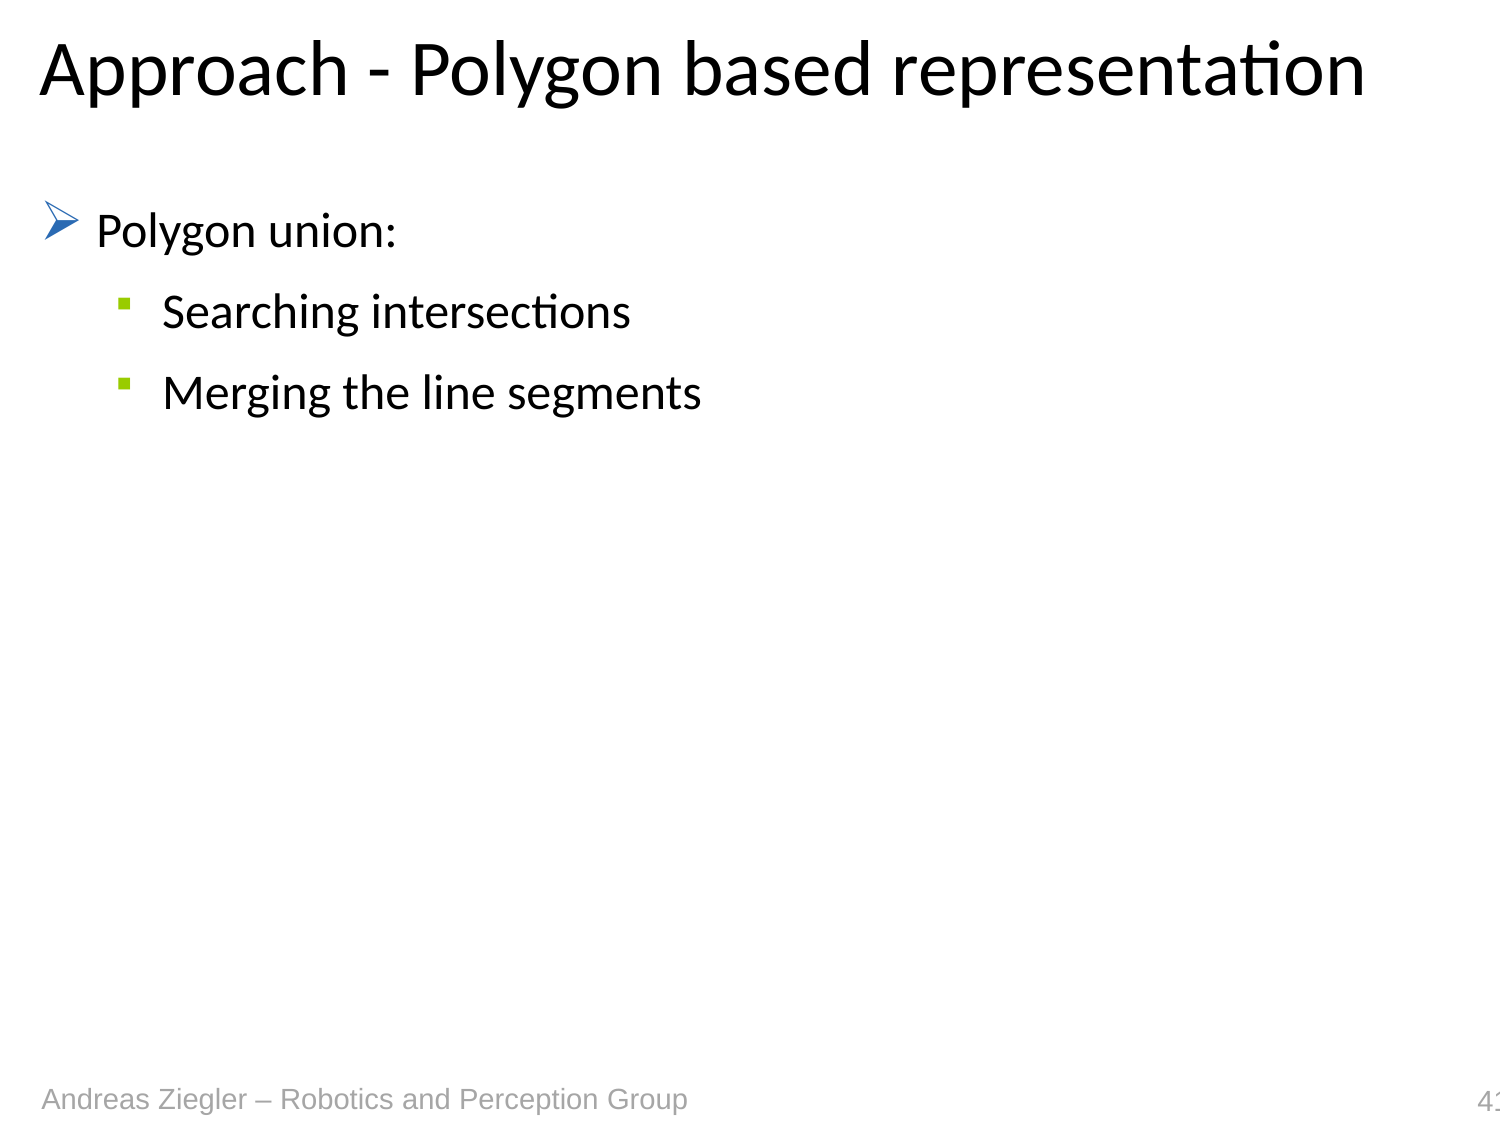

# Approach - Polygon based representation
Polygon union:
Searching intersections
Merging the line segments